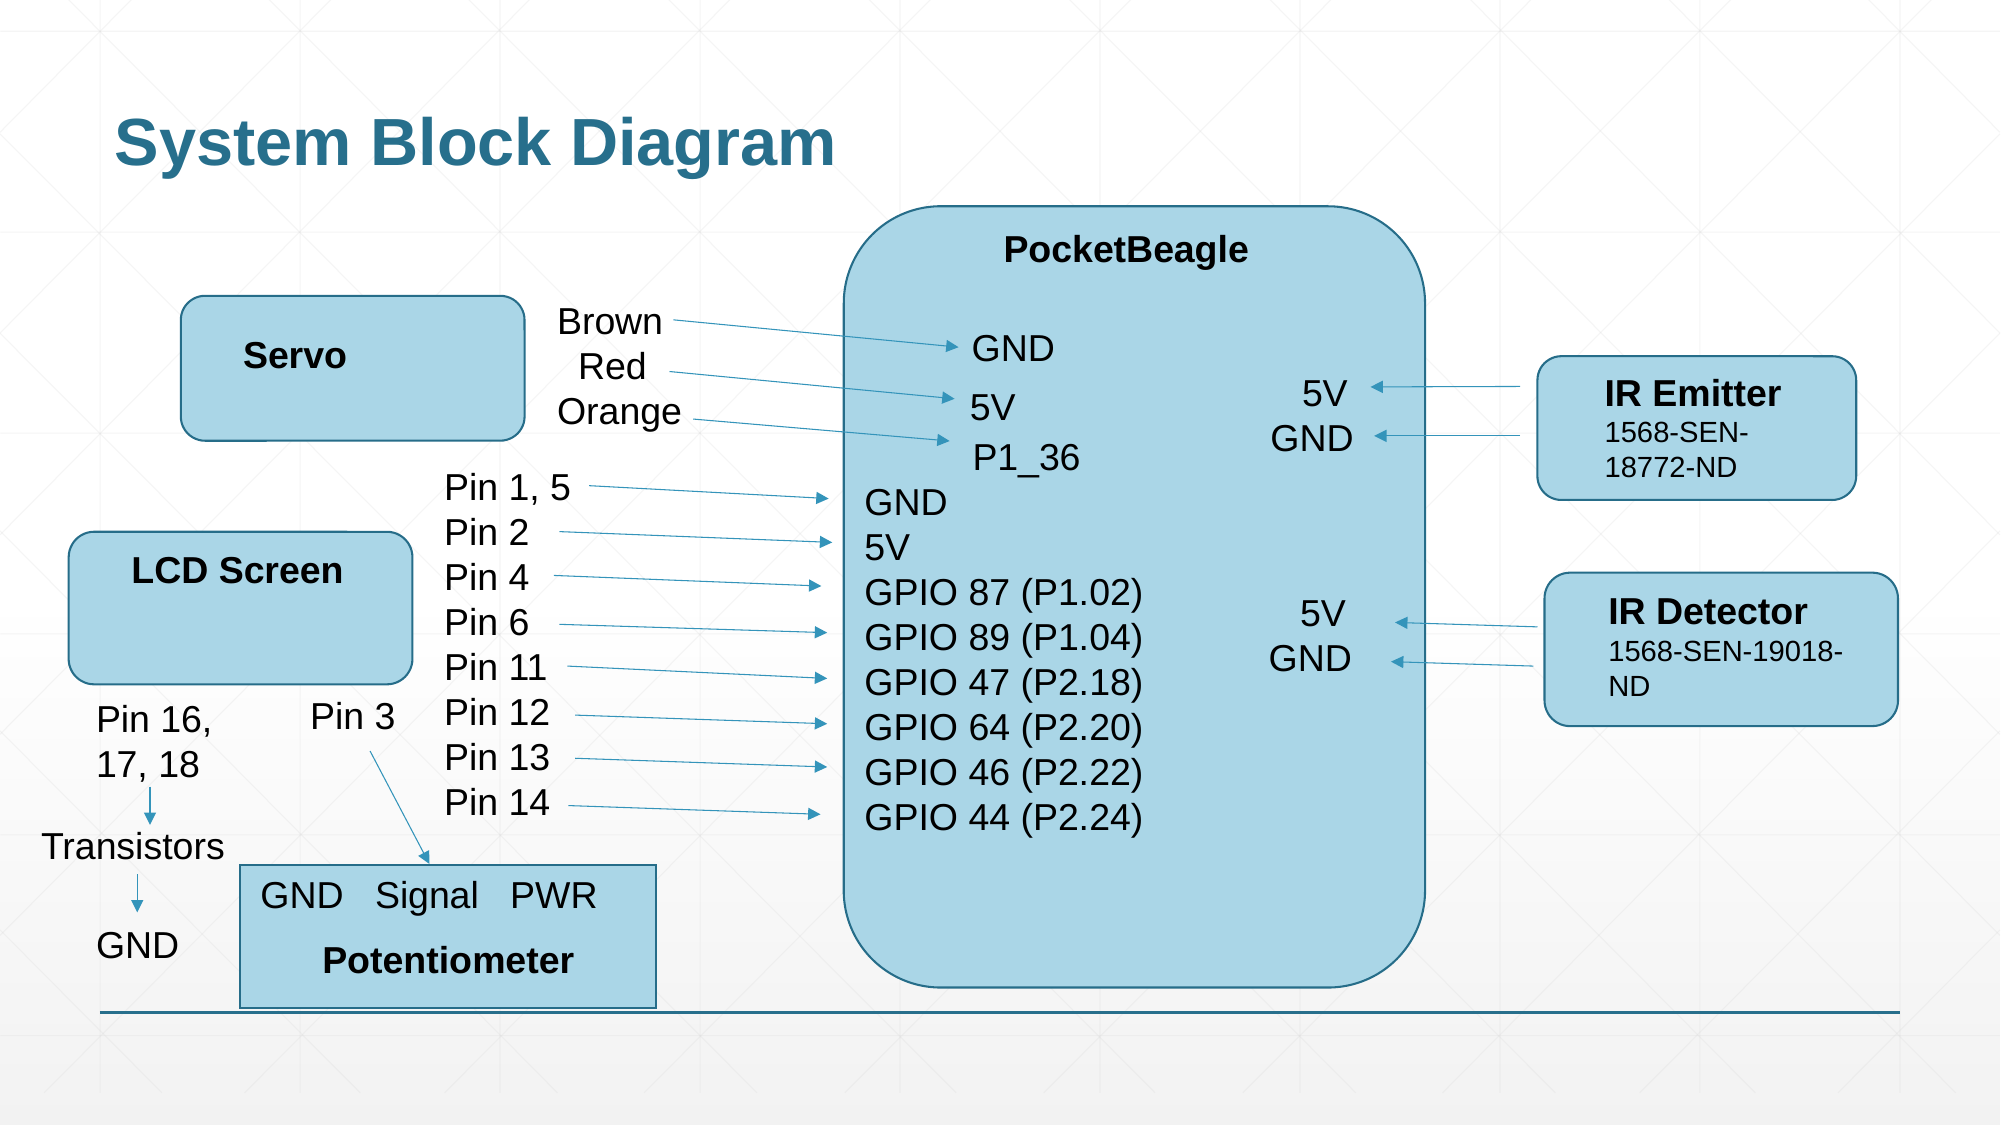

# System Block Diagram

PocketBeagle
Brown
  Red
Orange

GND

Servo

IR Emitter
1568-SEN-18772-ND
   5V
GND
5V
P1_36
Pin 1, 5
Pin 2
Pin 4
Pin 6
Pin 11
Pin 12
Pin 13
Pin 14

GND
5V
GPIO 87 (P1.02)
GPIO 89 (P1.04)
GPIO 47 (P2.18)
GPIO 64 (P2.20)
GPIO 46 (P2.22)
GPIO 44 (P2.24)

LCD Screen

IR Detector
1568-SEN-19018-ND
   5V
GND
Pin 3
Pin 16, 17, 18
Transistors
GND   Signal   PWR

Potentiometer
GND